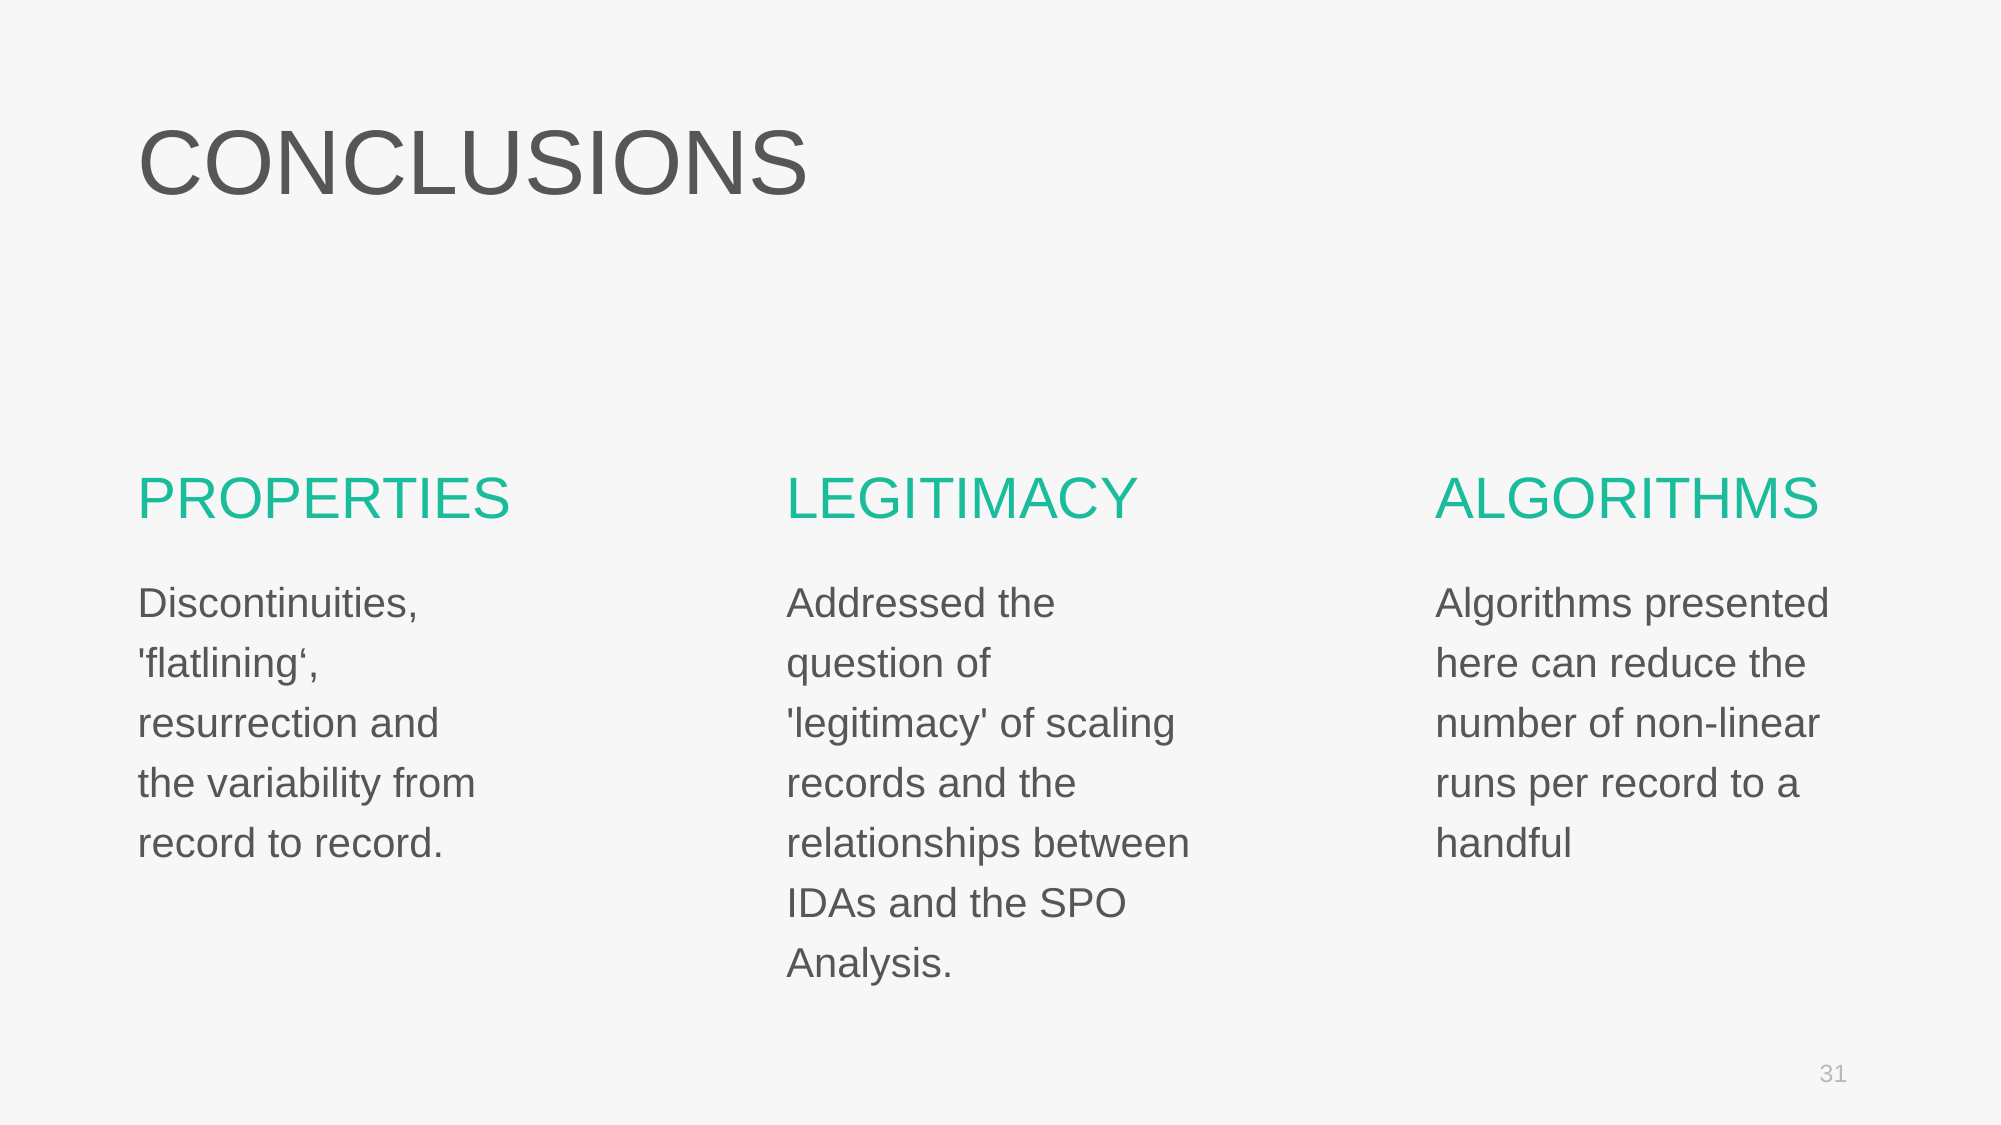

CONCLUSIONS
PROPERTIES
LEGITIMACY
ALGORITHMS
Discontinuities, 'flatlining‘, resurrection and
the variability from record to record.
Addressed the question of 'legitimacy' of scaling records and the relationships between IDAs and the SPO Analysis.
Algorithms presented here can reduce the number of non-linear runs per record to a handful
31